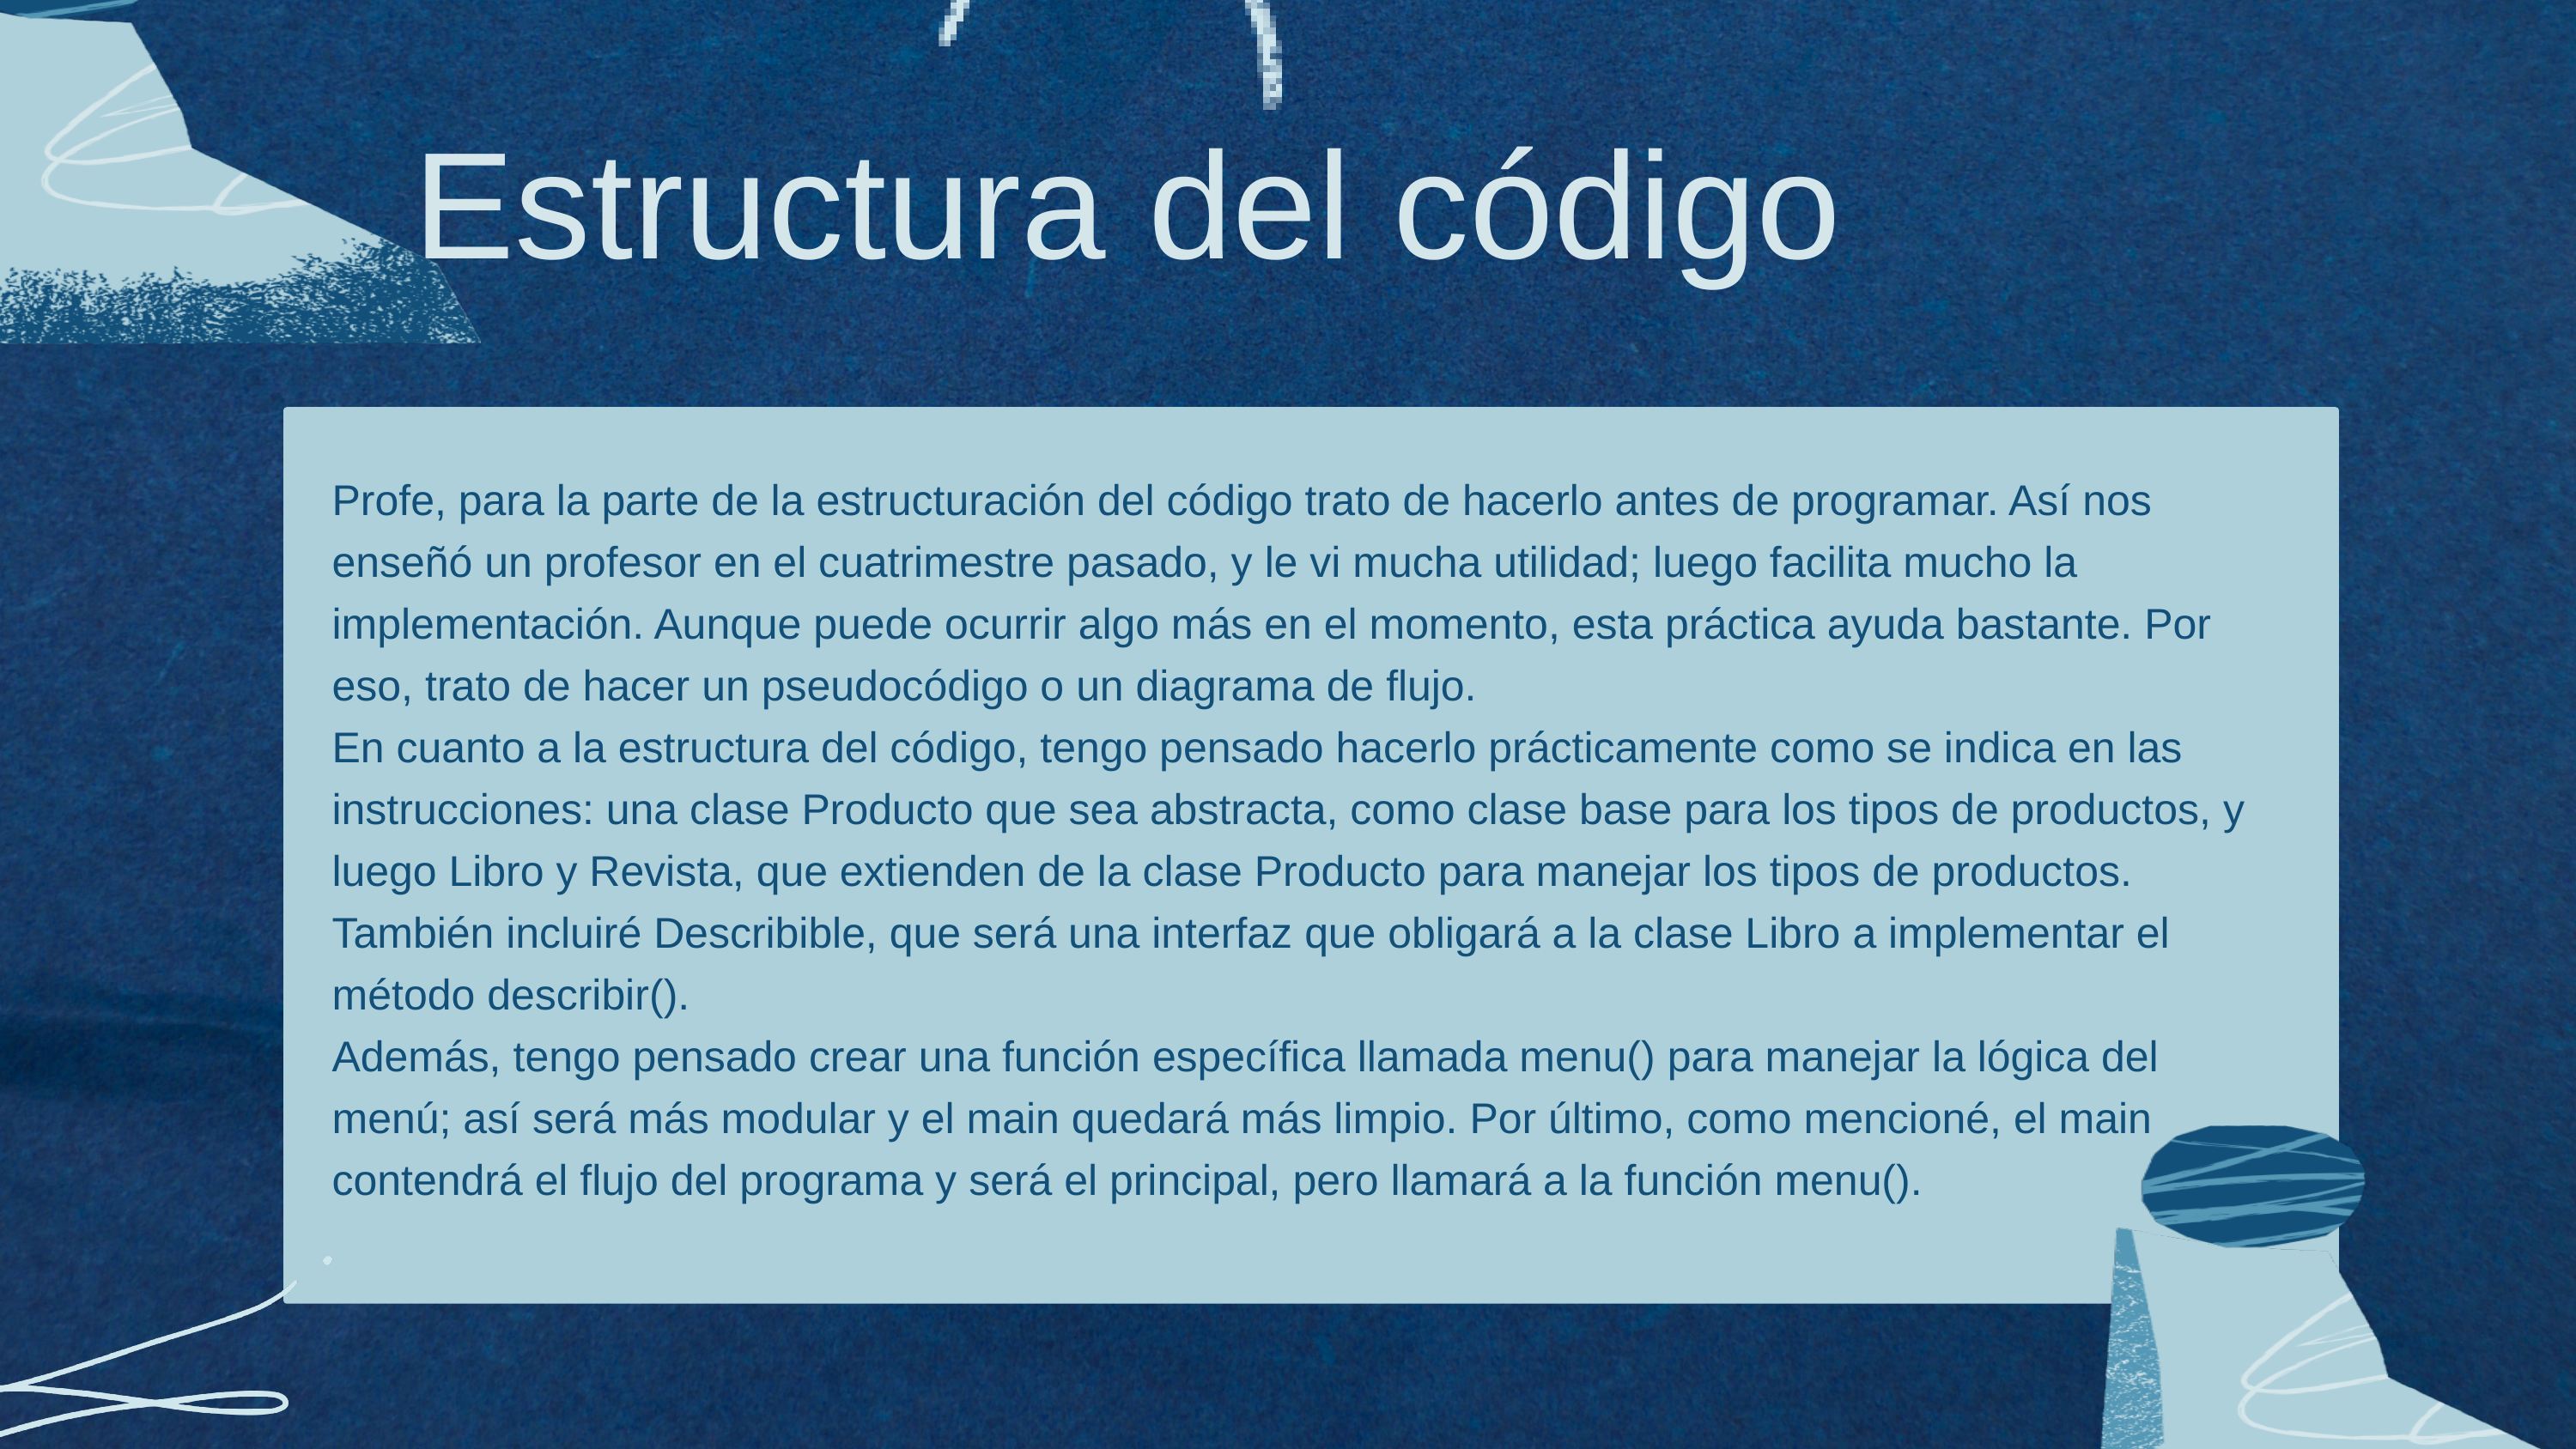

Estructura del código

Profe, para la parte de la estructuración del código trato de hacerlo antes de programar. Así nos enseñó un profesor en el cuatrimestre pasado, y le vi mucha utilidad; luego facilita mucho la implementación. Aunque puede ocurrir algo más en el momento, esta práctica ayuda bastante. Por eso, trato de hacer un pseudocódigo o un diagrama de flujo.
En cuanto a la estructura del código, tengo pensado hacerlo prácticamente como se indica en las instrucciones: una clase Producto que sea abstracta, como clase base para los tipos de productos, y luego Libro y Revista, que extienden de la clase Producto para manejar los tipos de productos. También incluiré Describible, que será una interfaz que obligará a la clase Libro a implementar el método describir().
Además, tengo pensado crear una función específica llamada menu() para manejar la lógica del menú; así será más modular y el main quedará más limpio. Por último, como mencioné, el main contendrá el flujo del programa y será el principal, pero llamará a la función menu().